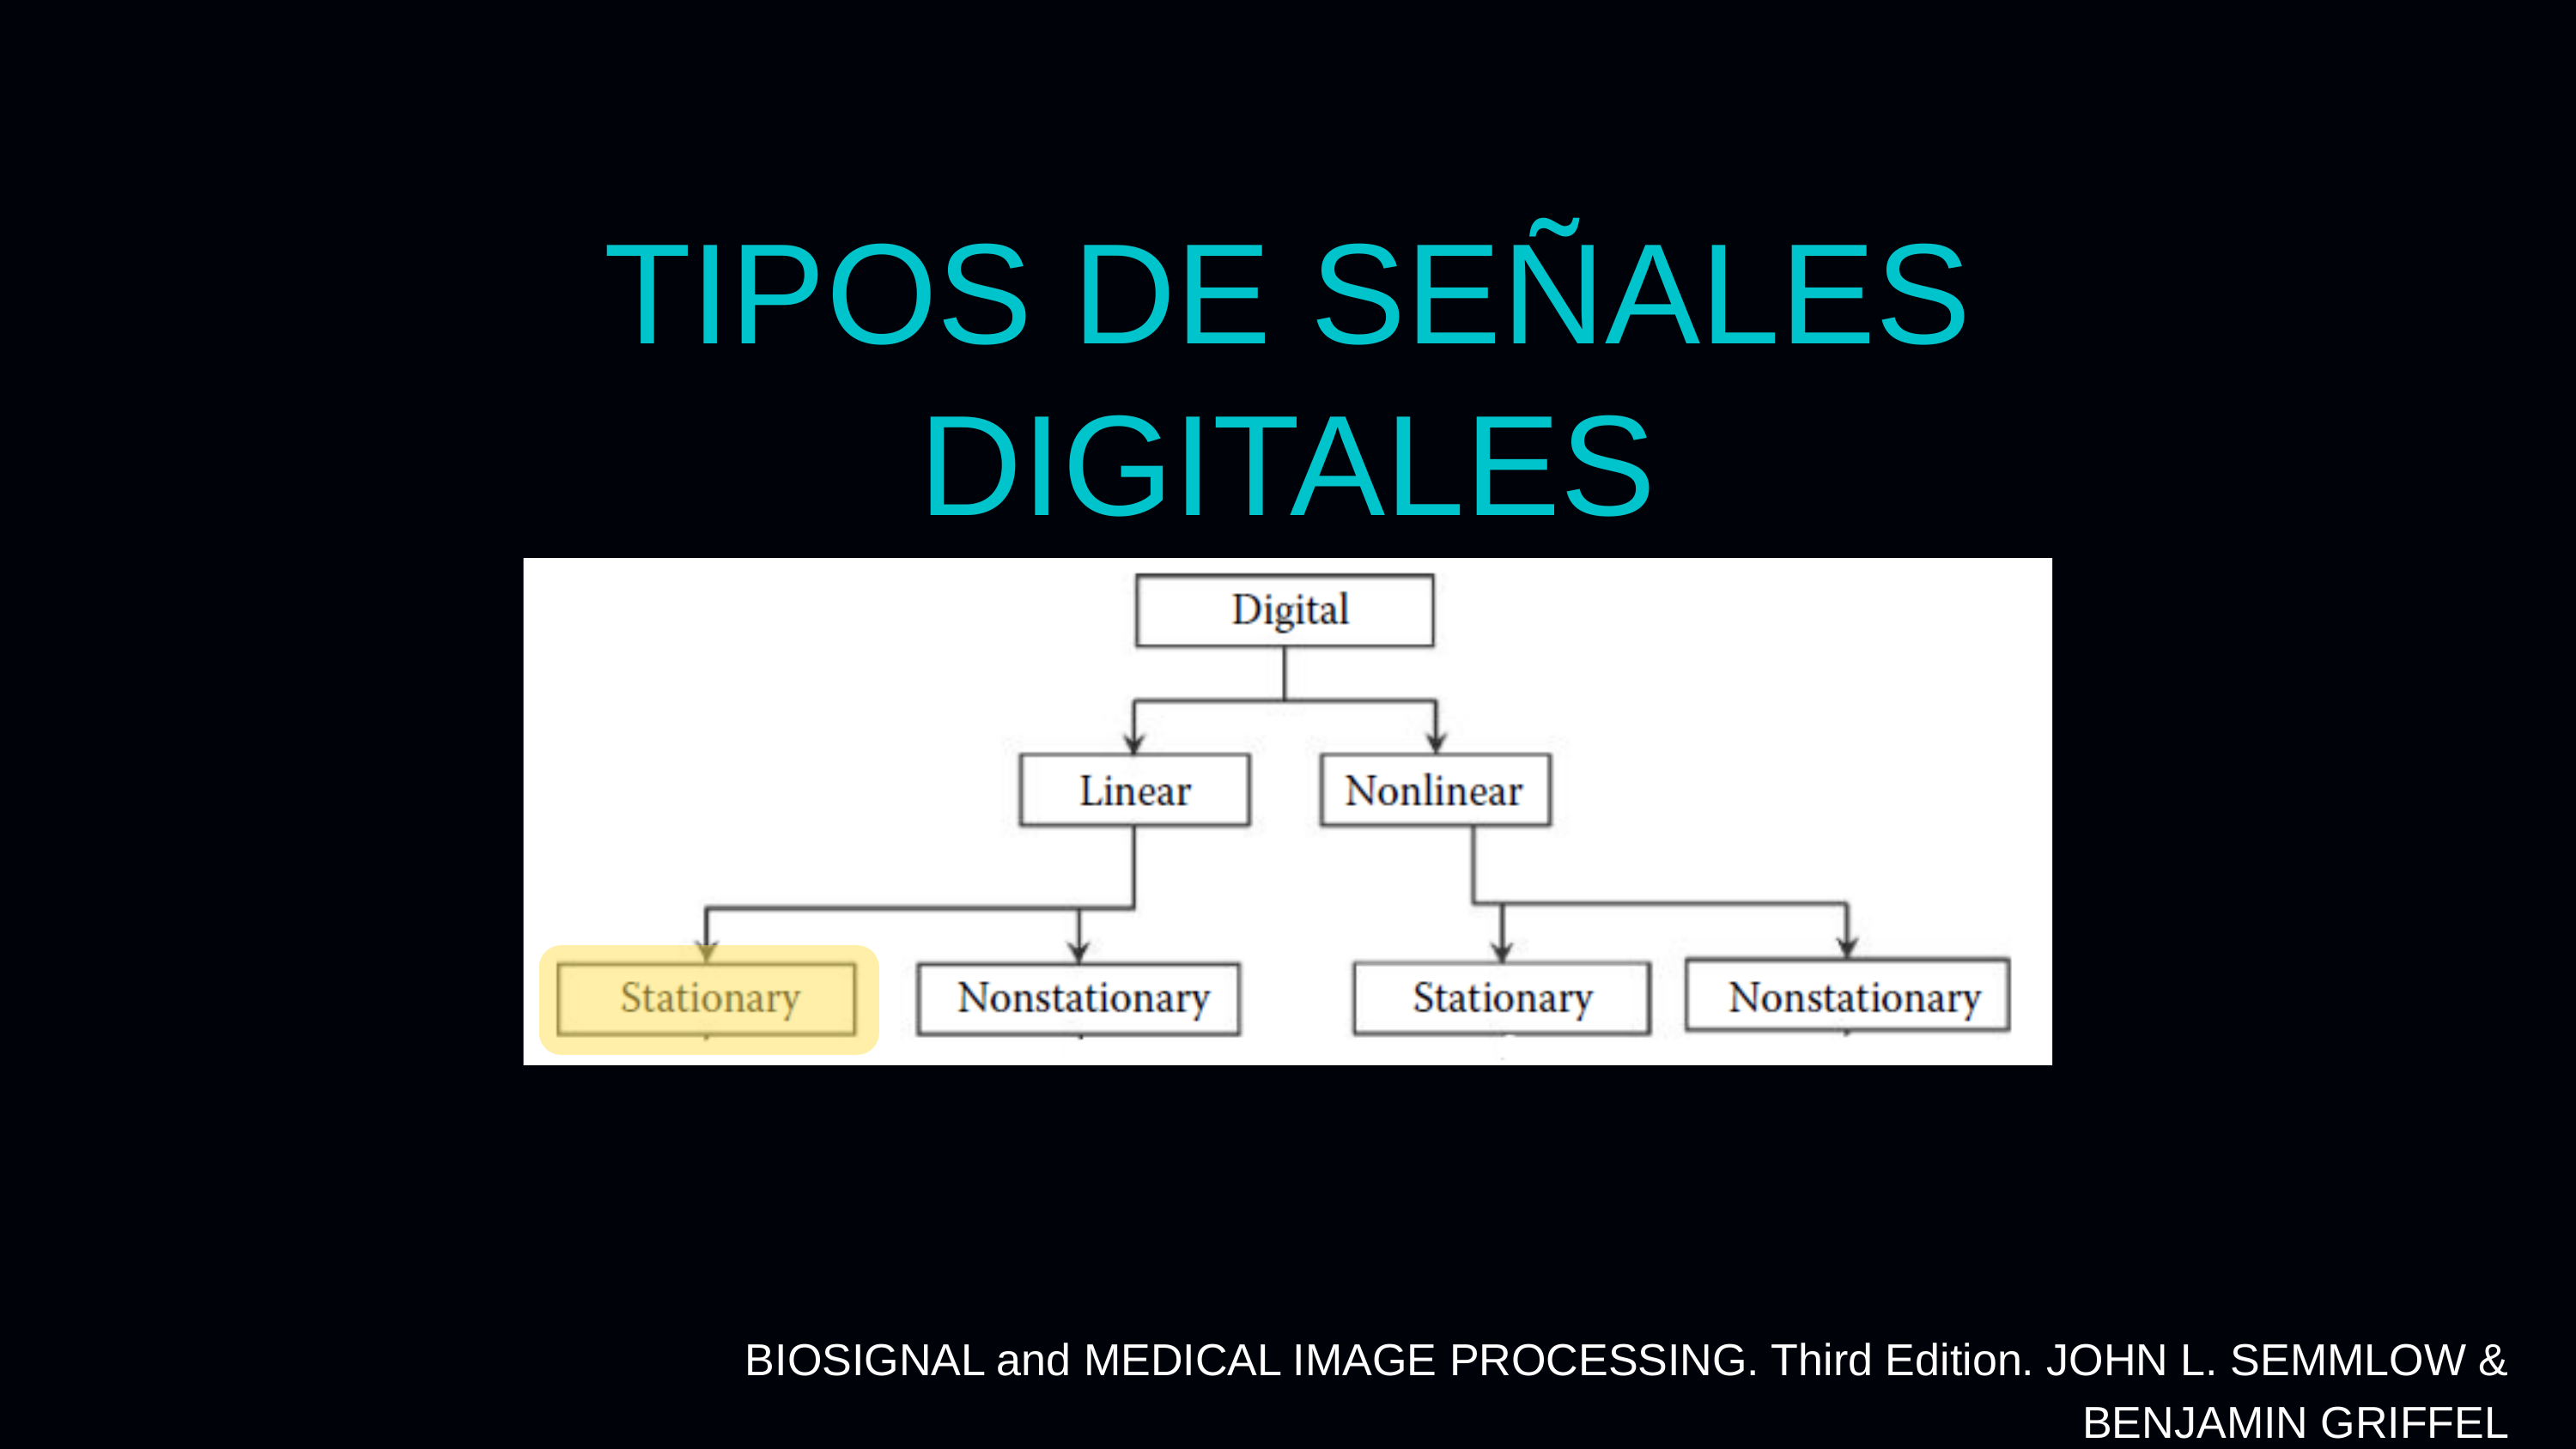

TIPOS DE SEÑALES DIGITALES

BIOSIGNAL and MEDICAL IMAGE PROCESSING. Third Edition. JOHN L. SEMMLOW & BENJAMIN GRIFFEL